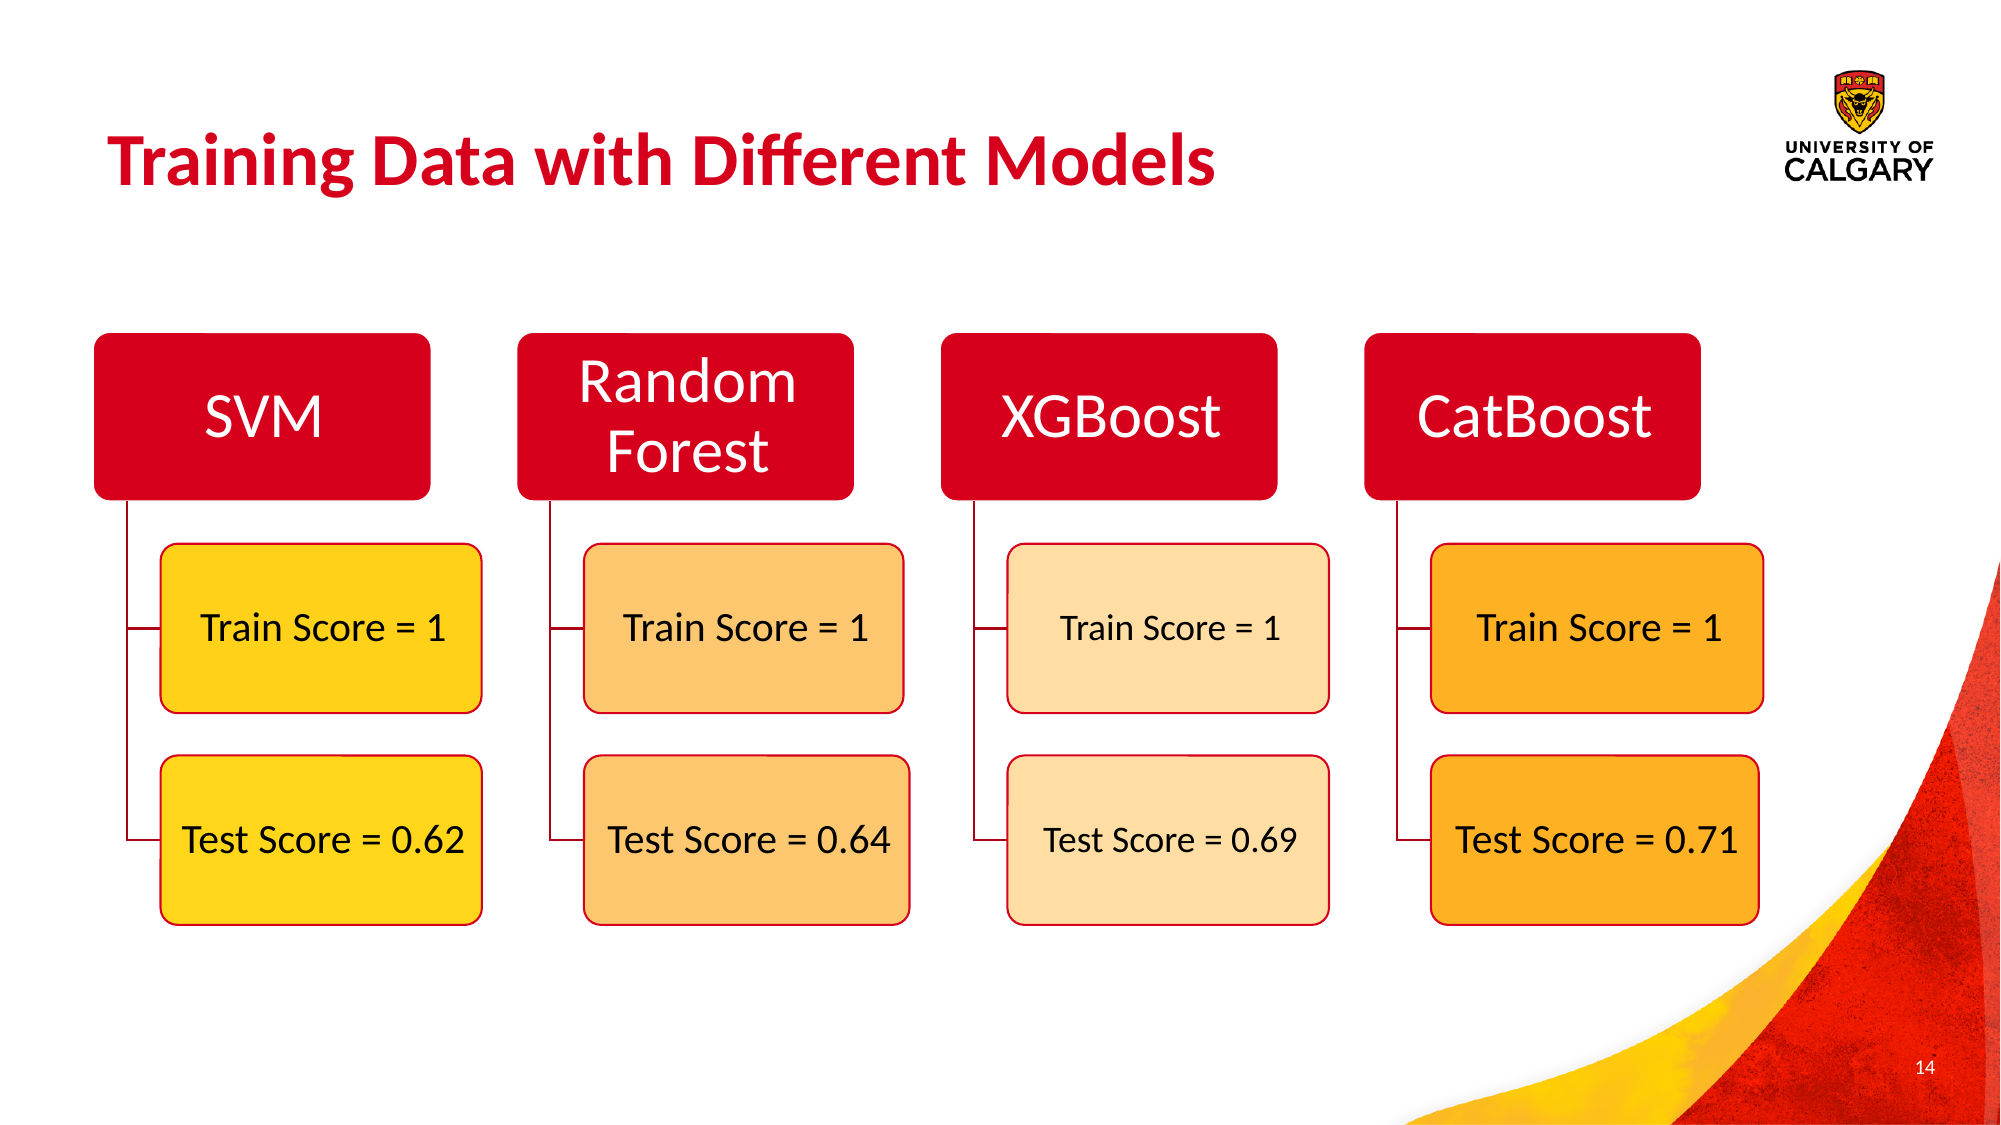

# Training Data with Different Models
SVM
Train Score = 1
Test Score = 0.62
Random Forest
Train Score = 1
Test Score = 0.64
XGBoost
Train Score = 1
Test Score = 0.69
CatBoost
Train Score = 1
Test Score = 0.71
14